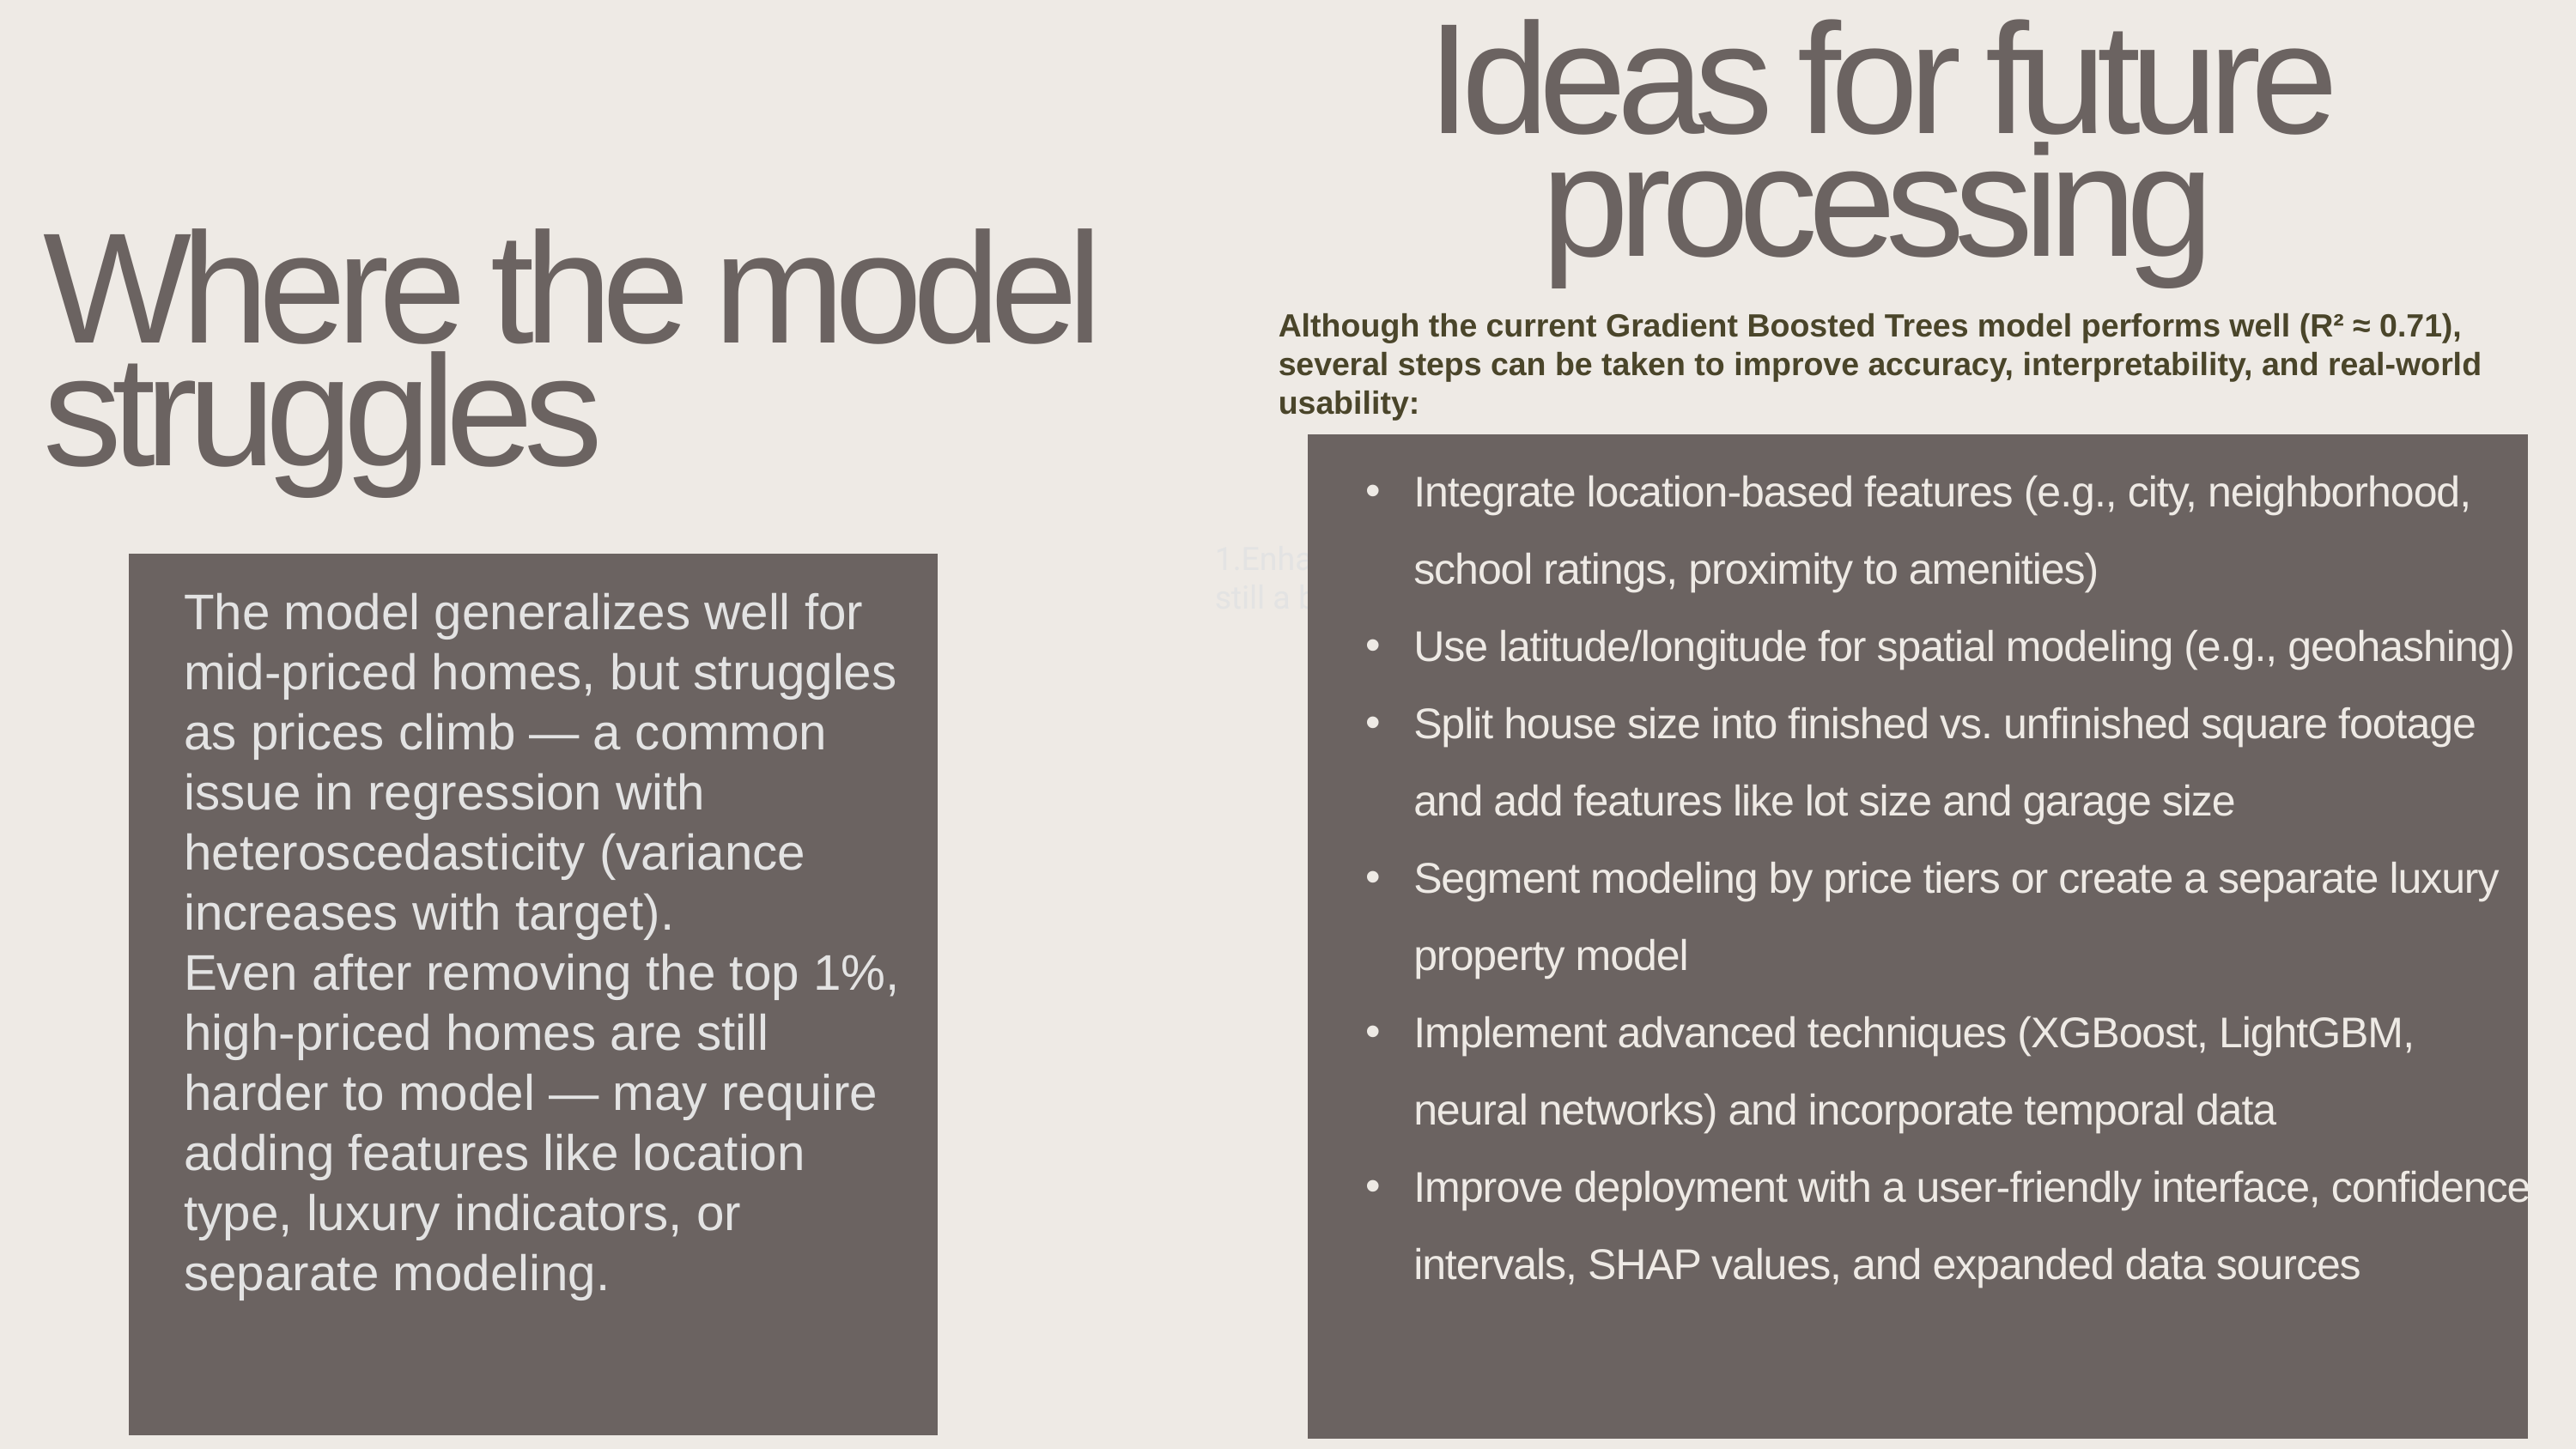

Ideas for future processing
Where the model struggles
Although the current Gradient Boosted Trees model performs well (R² ≈ 0.71), several steps can be taken to improve accuracy, interpretability, and real-world usability:

Integrate location-based features (e.g., city, neighborhood, school ratings, proximity to amenities)
Use latitude/longitude for spatial modeling (e.g., geohashing)
Split house size into finished vs. unfinished square footage and add features like lot size and garage size
Segment modeling by price tiers or create a separate luxury property model
Implement advanced techniques (XGBoost, LightGBM, neural networks) and incorporate temporal data
Improve deployment with a user-friendly interface, confidence intervals, SHAP values, and expanded data sources
Enhance Location Features Beyond Zip Code Zip code is the strongest predictor, but it's still a broad geographic grouping.

The model generalizes well for mid-priced homes, but struggles as prices climb — a common issue in regression with heteroscedasticity (variance increases with target).
Even after removing the top 1%, high-priced homes are still harder to model — may require adding features like location type, luxury indicators, or separate modeling.